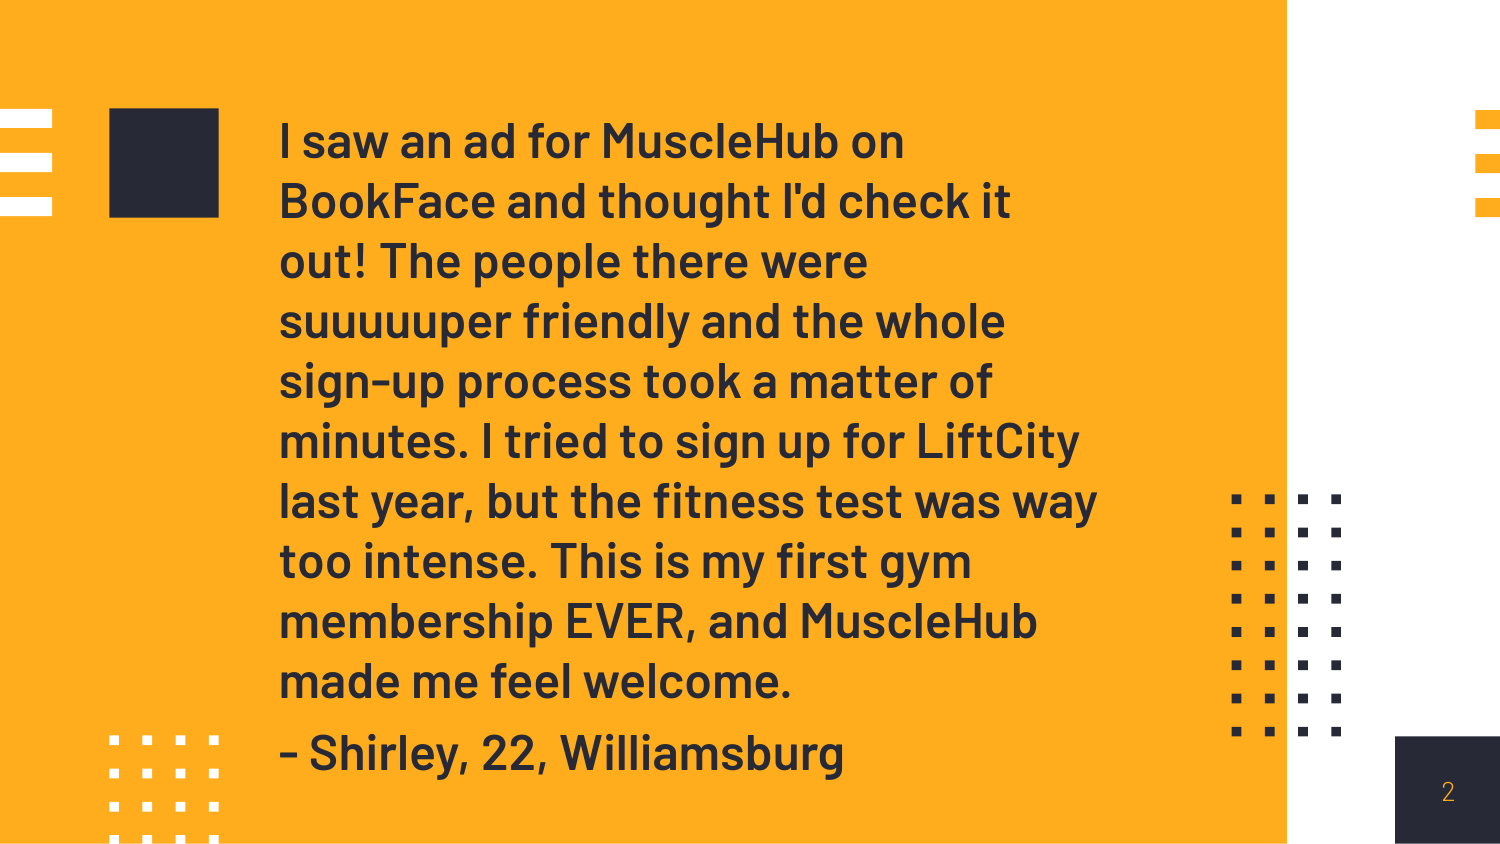

I saw an ad for MuscleHub on BookFace and thought I'd check it out! The people there were suuuuuper friendly and the whole sign-up process took a matter of minutes. I tried to sign up for LiftCity last year, but the fitness test was way too intense. This is my first gym membership EVER, and MuscleHub made me feel welcome.
- Shirley, 22, Williamsburg
2